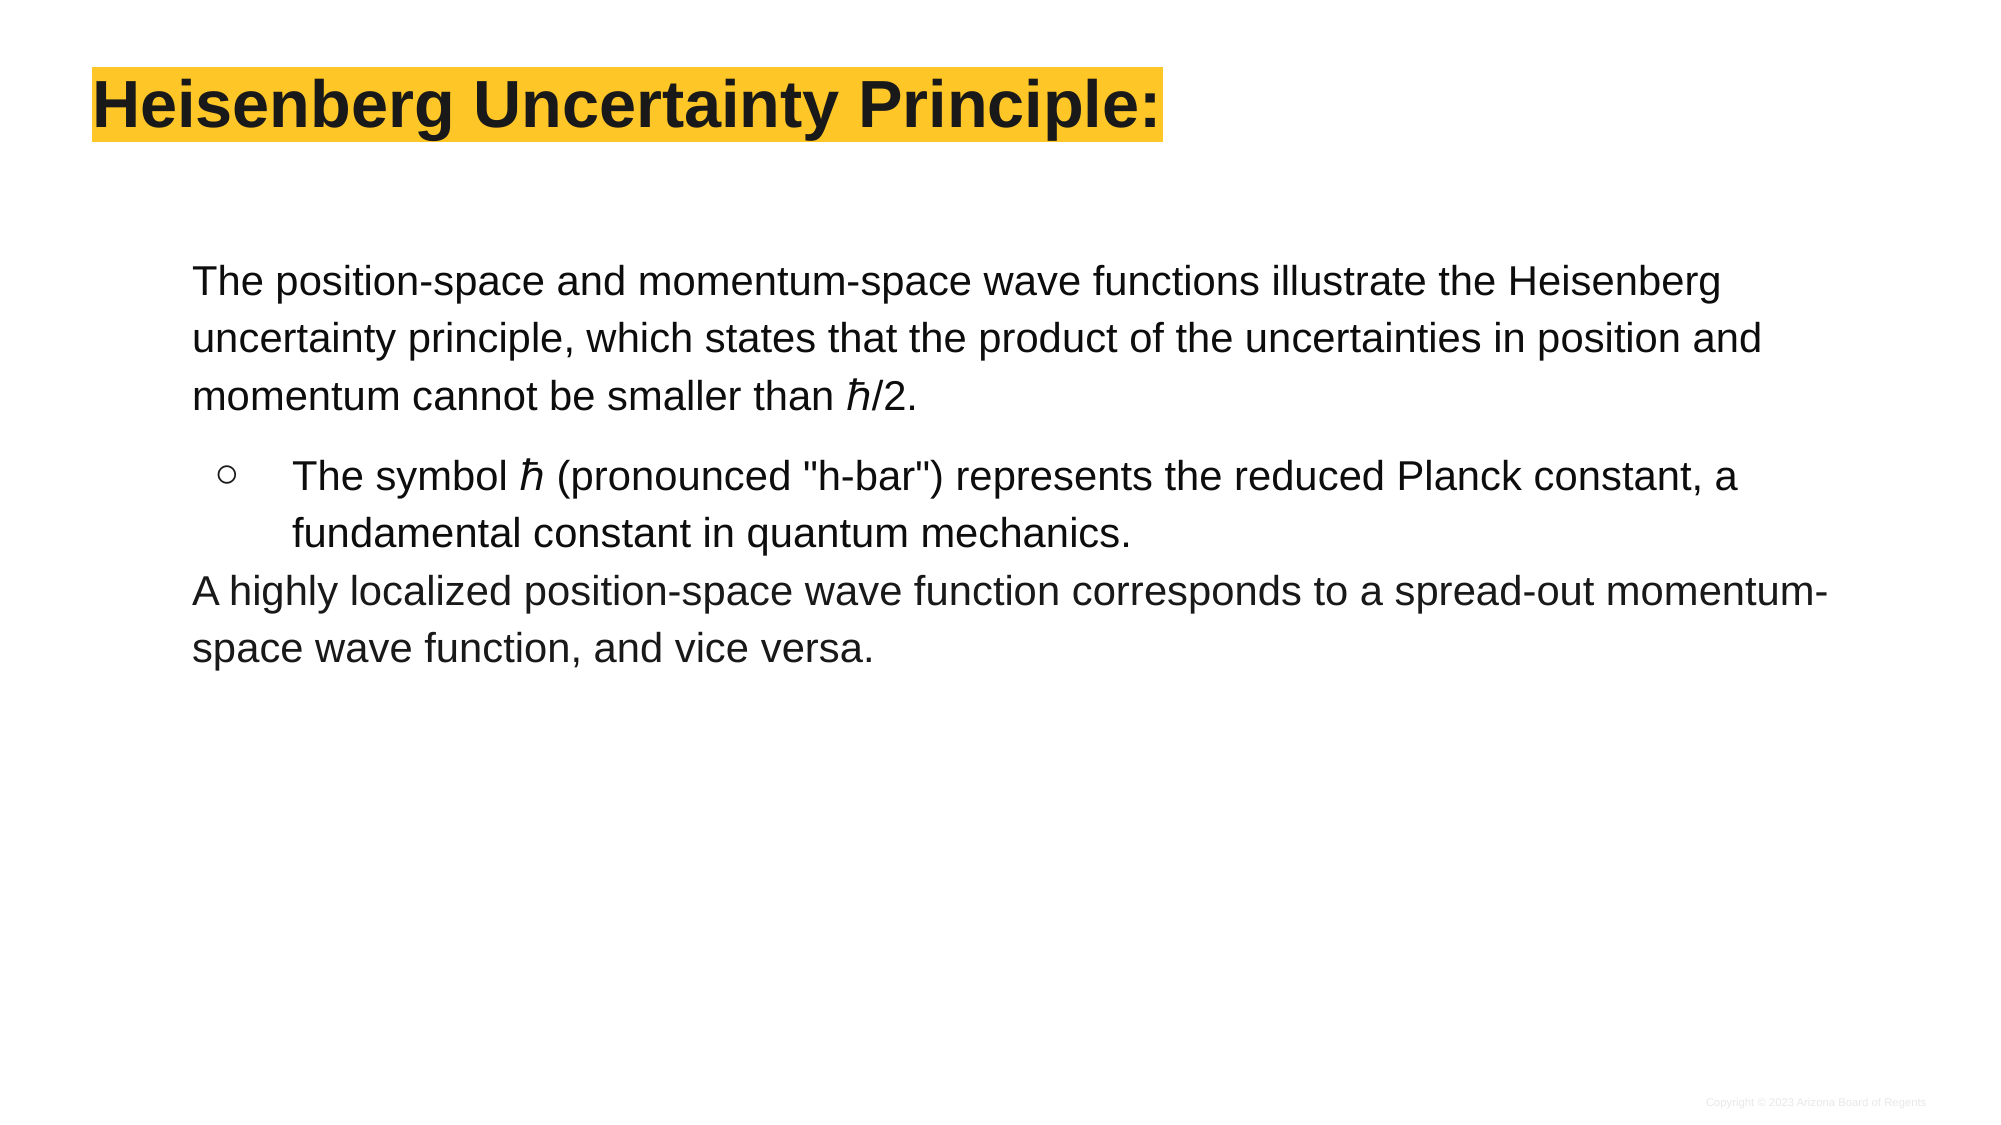

# Heisenberg Uncertainty Principle:

The position-space and momentum-space wave functions illustrate the Heisenberg uncertainty principle, which states that the product of the uncertainties in position and momentum cannot be smaller than ℏ/2.
The symbol ℏ (pronounced "h-bar") represents the reduced Planck constant, a fundamental constant in quantum mechanics.
A highly localized position-space wave function corresponds to a spread-out momentum-space wave function, and vice versa.